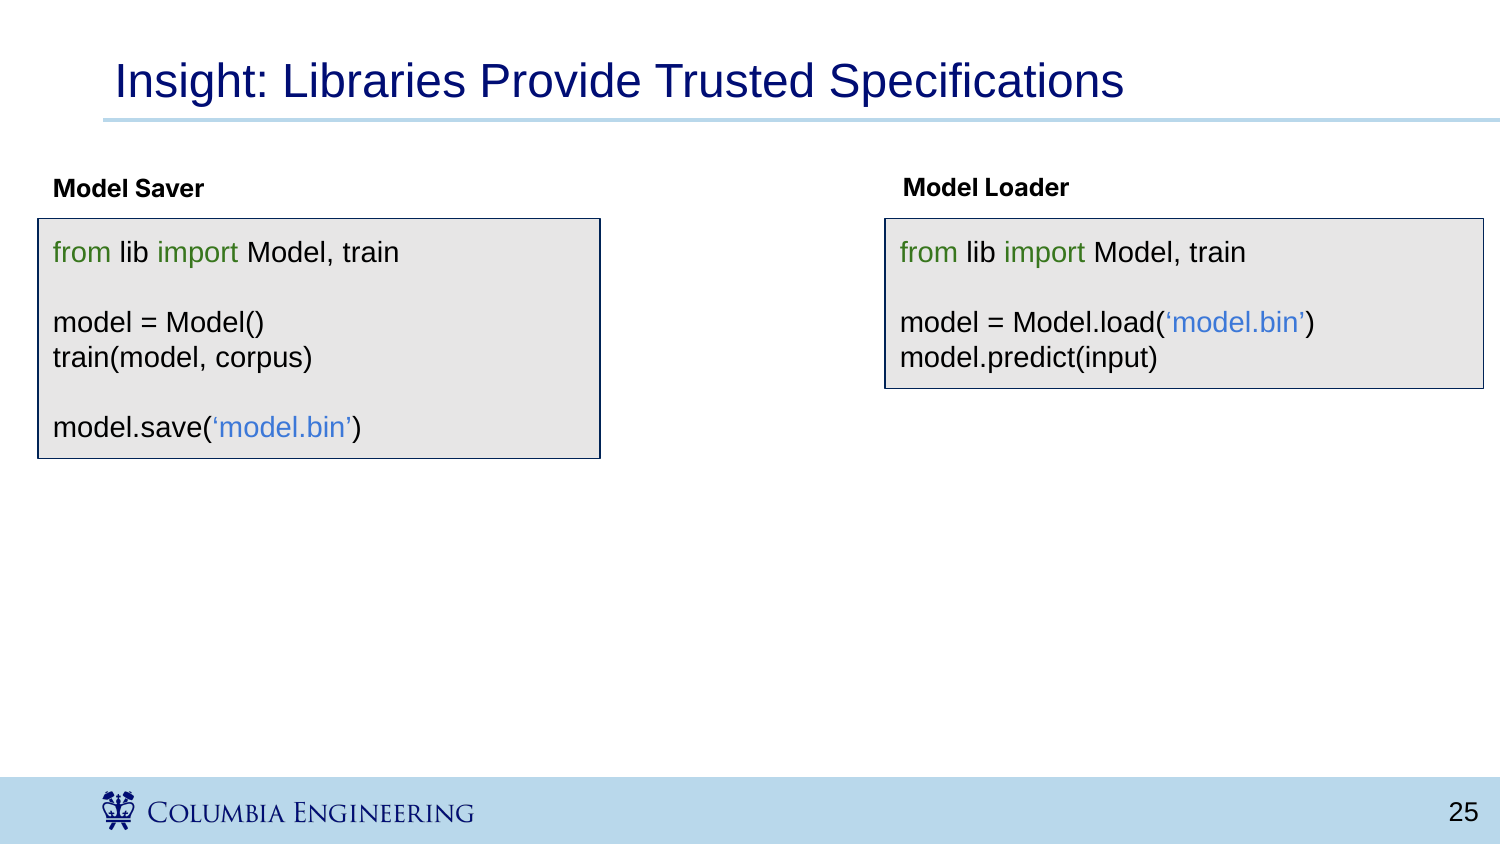

# Insight: Libraries Provide Trusted Specifications
Model Loader
Model Saver
from lib import Model, train

model = Model()
train(model, corpus)

model.save(‘model.bin’)
from lib import Model, train

model = Model.load(‘model.bin’)
model.predict(input)
25